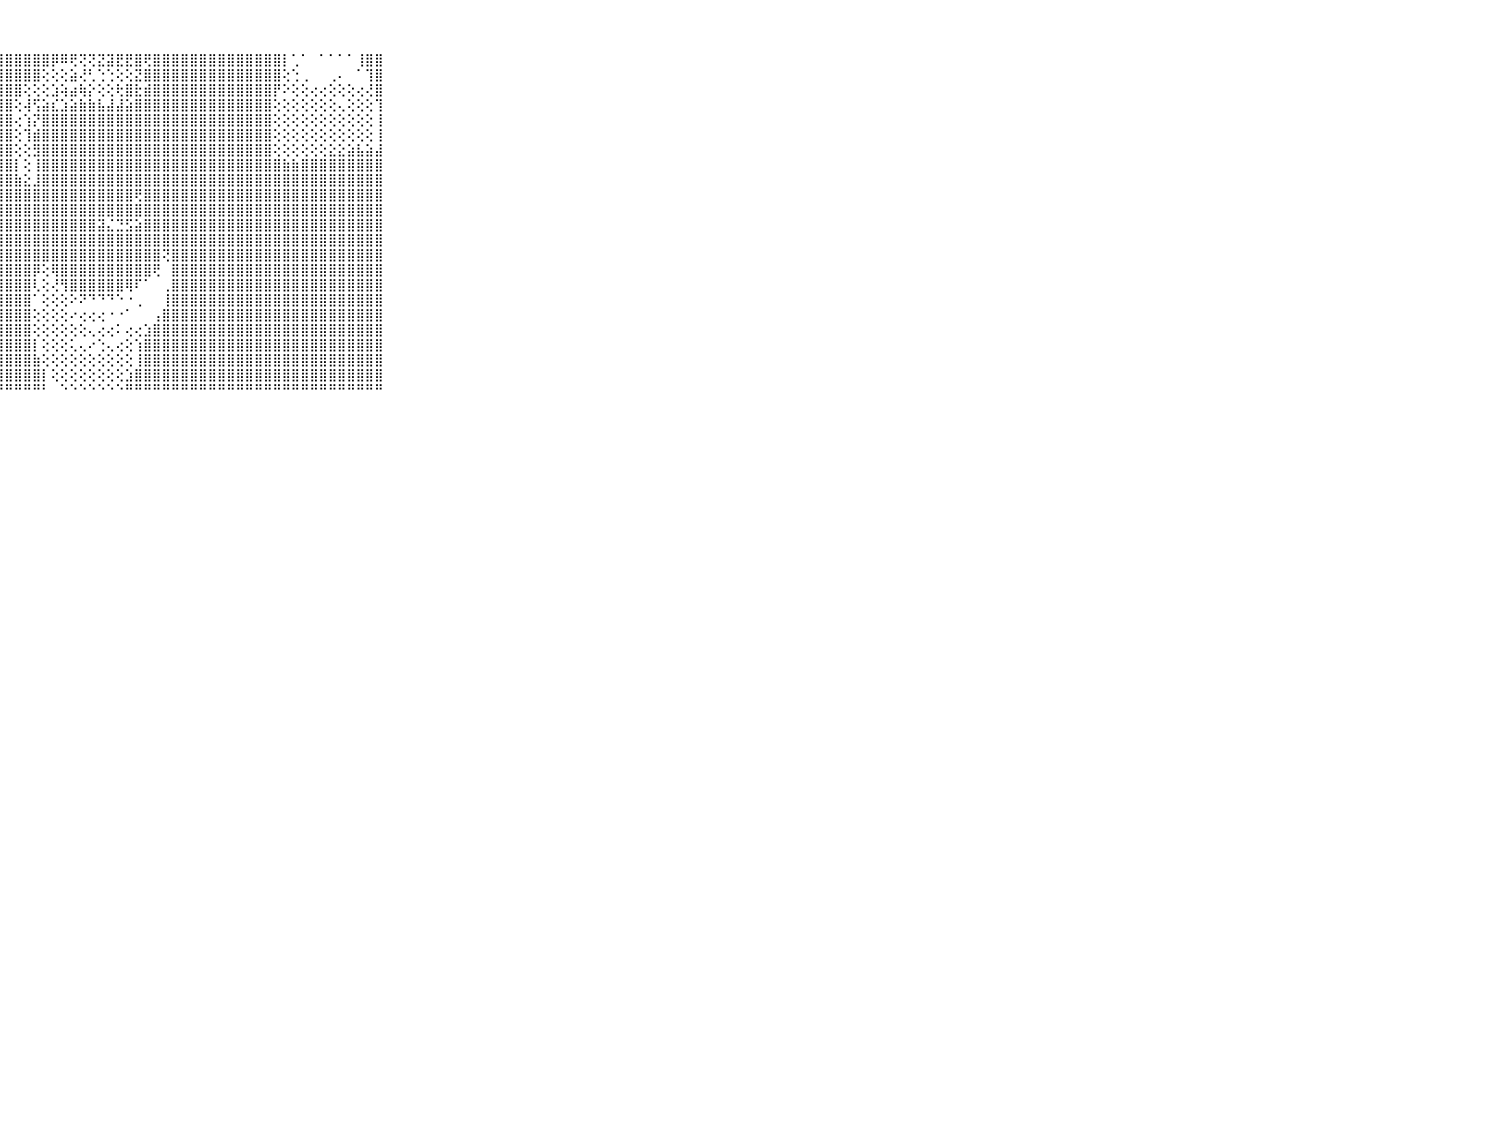

⠀⠀⠀⠀⠀⠀⠀⠀⠀⠀⠀⣿⣿⣿⣿⣿⣿⣿⣿⣿⣿⣿⣿⣿⣿⣿⣿⣿⣿⣿⣿⣿⣿⡿⠿⢟⢝⢝⣝⣽⣟⣟⣿⢟⣿⣿⣿⣿⣿⣿⣿⣿⣿⣿⣿⣿⣿⣿⡇⢁⠁⠀⠁⠁⠁⠁⢸⣿⣿⠀⠀⠀⠀⠀⠀⠀⠀⠀⠀⠀⠀
⠀⠀⠀⠀⠀⠀⠀⠀⠀⠀⠀⣿⣿⣿⣿⣿⣿⣿⣿⣿⣿⣿⣿⣿⣿⣿⣿⣿⣿⣿⣿⣿⢕⢕⢕⣵⢜⢃⢑⢑⢕⢕⣝⣿⣿⣿⣿⣿⣿⣿⣿⣿⣿⣿⣿⣿⣿⣿⢕⢑⢀⠀⠀⢀⠄⠀⠁⢹⣿⠀⠀⠀⠀⠀⠀⠀⠀⠀⠀⠀⠀
⠀⠀⠀⠀⠀⠀⠀⠀⠀⠀⠀⣿⣿⣿⣿⣿⣿⣿⣿⣿⣿⣿⣿⣿⣿⣿⣿⣿⣿⣿⢕⢕⢕⣱⢵⣴⢷⡕⢕⢕⢗⣿⣗⣾⣿⣿⣿⣿⣿⣿⣿⣿⣿⣿⣿⣿⣿⡟⠕⢕⢕⢔⢔⢕⢕⢕⢔⢜⣿⠀⠀⠀⠀⠀⠀⠀⠀⠀⠀⠀⠀
⠀⠀⠀⠀⠀⠀⠀⠀⠀⠀⠀⣿⣿⣿⣿⣿⣿⣿⣿⣿⣿⣿⣿⣿⣿⣿⣿⣿⣿⢕⢼⢫⣵⣎⣱⣵⣷⣷⣧⣼⣼⣵⣿⣿⣿⣿⣿⣿⣿⣿⣿⣿⣿⣿⣿⣿⣿⢕⢕⢕⢕⢕⢕⢕⢄⢕⢕⢕⢹⠀⠀⠀⠀⠀⠀⠀⠀⠀⠀⠀⠀
⠀⠀⠀⠀⠀⠀⠀⠀⠀⠀⠀⣿⣿⣿⣿⣿⣿⣿⣿⣿⣿⣿⣿⣿⣿⣿⣿⣿⣿⢔⢱⡝⣿⣿⣿⣿⣿⣿⣿⣿⣿⣿⣿⣿⣿⣿⣿⣿⣿⣿⣿⣿⣿⣿⣿⣿⣿⢕⢕⢕⢕⢕⢕⢕⢕⢕⢕⢕⢸⠀⠀⠀⠀⠀⠀⠀⠀⠀⠀⠀⠀
⠀⠀⠀⠀⠀⠀⠀⠀⠀⠀⠀⣿⣿⣿⣿⣿⣿⣿⣿⣿⣿⣿⣿⣿⣿⣿⣿⣿⣿⢕⢹⣾⣿⣿⣿⣿⣿⣿⣿⣿⣿⣿⣿⣿⣿⣿⣿⣿⣿⣿⣿⣿⣿⣿⣿⣿⣿⢕⢕⢕⢕⢕⢕⢕⢕⢕⢕⢕⢸⠀⠀⠀⠀⠀⠀⠀⠀⠀⠀⠀⠀
⠀⠀⠀⠀⠀⠀⠀⠀⠀⠀⠀⣿⣿⣿⣿⣿⣿⣿⣿⣿⣿⣿⣿⣿⣿⣿⣿⣿⣿⢕⢕⣻⣿⣿⣿⣿⣿⣿⣿⣿⣿⣿⣿⣿⣿⣿⣿⣿⣿⣿⣿⣿⣿⣿⣿⣿⣿⢕⢕⢕⢕⢕⢕⣕⣕⣵⣧⣵⣼⠀⠀⠀⠀⠀⠀⠀⠀⠀⠀⠀⠀
⠀⠀⠀⠀⠀⠀⠀⠀⠀⠀⠀⣿⣿⣿⣿⣿⣿⣿⣿⣿⣿⣿⣿⣿⣿⣿⣿⣿⣿⡇⢕⢸⣿⣿⣿⣿⣿⣿⣿⣿⣿⣿⣿⣿⣿⣿⣿⣿⣿⣿⣿⣿⣿⣿⣿⣿⣿⣿⣷⣷⣿⣿⣿⣿⣿⣿⣿⣿⣿⠀⠀⠀⠀⠀⠀⠀⠀⠀⠀⠀⠀
⠀⠀⠀⠀⠀⠀⠀⠀⠀⠀⠀⣿⣿⣿⣿⣿⣿⣿⣿⣿⣿⣿⣿⣿⣿⣿⣿⣿⣿⣷⣕⣸⣿⣿⣿⣿⣿⣿⣿⣿⣿⣿⣿⣿⣿⣿⣿⣿⣿⣿⣿⣿⣿⣿⣿⣿⣿⣿⣿⣿⣿⣿⣿⣿⣿⣿⣿⣿⣿⠀⠀⠀⠀⠀⠀⠀⠀⠀⠀⠀⠀
⠀⠀⠀⠀⠀⠀⠀⠀⠀⠀⠀⣿⣿⣿⣿⣿⣿⣿⣿⣿⣿⣿⣿⣿⣿⣿⣿⣿⣿⣿⣿⣿⣿⣿⣿⣿⣿⣿⣿⣿⣿⣿⢟⣿⣿⣿⣿⣿⣿⣿⣿⣿⣿⣿⣿⣿⣿⣿⣿⣿⣿⣿⣿⣿⣿⣿⣿⣿⣿⠀⠀⠀⠀⠀⠀⠀⠀⠀⠀⠀⠀
⠀⠀⠀⠀⠀⠀⠀⠀⠀⠀⠀⣿⣿⣿⣿⣿⣿⣿⣿⣿⣿⣿⣿⣿⣿⣿⣿⣿⣿⣿⣿⣿⣿⣿⣿⣿⣿⣿⣿⣿⣿⣿⣿⣿⣿⣿⣿⣿⣿⣿⣿⣿⣿⣿⣿⣿⣿⣿⣿⣿⣿⣿⣿⣿⣿⣿⣿⣿⣿⠀⠀⠀⠀⠀⠀⠀⠀⠀⠀⠀⠀
⠀⠀⠀⠀⠀⠀⠀⠀⠀⠀⠀⣿⣿⣿⣿⣿⣿⣿⣿⣿⣿⣿⣿⣿⣿⣿⣿⣿⣿⣿⣿⣿⣿⣿⣿⣿⣿⣿⣽⣌⣙⣫⣵⣿⣿⣿⣿⣿⣿⣿⣿⣿⣿⣿⣿⣿⣿⣿⣿⣿⣿⣿⣿⣿⣿⣿⣿⣿⣿⠀⠀⠀⠀⠀⠀⠀⠀⠀⠀⠀⠀
⠀⠀⠀⠀⠀⠀⠀⠀⠀⠀⠀⣿⣿⣿⣿⣿⣿⣿⣿⣿⣿⣿⣿⣿⣿⣿⣿⣿⣿⣿⣿⣿⣿⣿⣿⣿⣿⣿⣿⣿⣿⣿⣿⣿⣿⣿⣿⣿⣿⣿⣿⣿⣿⣿⣿⣿⣿⣿⣿⣿⣿⣿⣿⣿⣿⣿⣿⣿⣿⠀⠀⠀⠀⠀⠀⠀⠀⠀⠀⠀⠀
⠀⠀⠀⠀⠀⠀⠀⠀⠀⠀⠀⣿⣿⣿⣿⣿⣿⣿⣿⣿⣿⣿⣿⣿⣿⣿⣿⣿⣿⣿⣿⣿⣿⣿⣿⣿⣿⣿⣿⣿⣿⣿⣿⣿⣿⢝⣿⣿⣿⣿⣿⣿⣿⣿⣿⣿⣿⣿⣿⣿⣿⣿⣿⣿⣿⣿⣿⣿⣿⠀⠀⠀⠀⠀⠀⠀⠀⠀⠀⠀⠀
⠀⠀⠀⠀⠀⠀⠀⠀⠀⠀⠀⣿⣿⣿⣿⣿⣿⣿⣿⣿⣿⣿⣿⣿⣿⣿⣿⣿⣿⣿⣿⡿⢕⢿⣿⣿⣿⣿⣿⣿⣿⣿⣿⣿⢟⠀⣿⣿⣿⣿⣿⣿⣿⣿⣿⣿⣿⣿⣿⣿⣿⣿⣿⣿⣿⣿⣿⣿⣿⠀⠀⠀⠀⠀⠀⠀⠀⠀⠀⠀⠀
⠀⠀⠀⠀⠀⠀⠀⠀⠀⠀⠀⣿⣿⣿⣿⣿⣿⣿⣿⣿⣿⣿⣿⣿⣿⣿⣿⣿⣿⣿⣿⢇⢕⢜⢻⣿⣿⣿⣿⣿⣿⢿⠏⠁⠀⢀⣿⣿⣿⣿⣿⣿⣿⣿⣿⣿⣿⣿⣿⣿⣿⣿⣿⣿⣿⣿⣿⣿⣿⠀⠀⠀⠀⠀⠀⠀⠀⠀⠀⠀⠀
⠀⠀⠀⠀⠀⠀⠀⠀⠀⠀⠀⣿⣿⣿⣿⣿⣿⣿⣿⣿⣿⣿⣿⣿⣿⣿⣿⣿⣿⣿⣿⠁⢕⢕⢕⠕⠝⠙⠙⠙⠑⠐⢀⠀⠀⢸⣿⣿⣿⣿⣿⣿⣿⣿⣿⣿⣿⣿⣿⣿⣿⣿⣿⣿⣿⣿⣿⣿⣿⠀⠀⠀⠀⠀⠀⠀⠀⠀⠀⠀⠀
⠀⠀⠀⠀⠀⠀⠀⠀⠀⠀⠀⣿⣿⣿⣿⣿⣿⣿⣿⣿⣿⣿⣿⣿⣿⣿⣿⣿⣿⣿⣿⢕⢕⢕⢕⠔⢔⢔⢔⠐⠐⠁⠀⠀⢠⣿⣿⣿⣿⣿⣿⣿⣿⣿⣿⣿⣿⣿⣿⣿⣿⣿⣿⣿⣿⣿⣿⣿⣿⠀⠀⠀⠀⠀⠀⠀⠀⠀⠀⠀⠀
⠀⠀⠀⠀⠀⠀⠀⠀⠀⠀⠀⣿⣿⣿⣿⣿⣿⣿⣿⣿⣿⣿⣿⣿⣿⣿⣿⣿⣿⣿⣿⢕⢕⢕⢕⢕⢕⢄⢔⢔⠅⢔⢔⣱⣿⣿⣿⣿⣿⣿⣿⣿⣿⣿⣿⣿⣿⣿⣿⣿⣿⣿⣿⣿⣿⣿⣿⣿⣿⠀⠀⠀⠀⠀⠀⠀⠀⠀⠀⠀⠀
⠀⠀⠀⠀⠀⠀⠀⠀⠀⠀⠀⣿⣿⣿⣿⣿⣿⣿⣿⣿⣿⣿⣿⣿⣿⣿⣿⣿⣿⣿⣿⡇⢕⢕⢕⢅⢄⠔⢑⢄⢔⢕⢱⣿⣿⣿⣿⣿⣿⣿⣿⣿⣿⣿⣿⣿⣿⣿⣿⣿⣿⣿⣿⣿⣿⣿⣿⣿⣿⠀⠀⠀⠀⠀⠀⠀⠀⠀⠀⠀⠀
⠀⠀⠀⠀⠀⠀⠀⠀⠀⠀⠀⣿⣿⣿⣿⣿⣿⣿⣿⣿⣿⣿⣿⣿⣿⣿⣿⣿⣿⣿⣿⣷⢕⢕⢕⢕⢕⢕⢕⢕⢕⢕⢸⣿⣿⣿⣿⣿⣿⣿⣿⣿⣿⣿⣿⣿⣿⣿⣿⣿⣿⣿⣿⣿⣿⣿⣿⣿⣿⠀⠀⠀⠀⠀⠀⠀⠀⠀⠀⠀⠀
⠀⠀⠀⠀⠀⠀⠀⠀⠀⠀⠀⣿⣿⣿⣿⣿⣿⣿⣿⣿⣿⣿⣿⣿⣿⣿⣿⣿⣿⣿⣿⣿⡇⢕⢕⢕⢕⢕⢕⢕⢕⣱⣿⣿⣿⣿⣿⣿⣿⣿⣿⣿⣿⣿⣿⣿⣿⣿⣿⣿⣿⣿⣿⣿⣿⣿⣿⣿⣿⠀⠀⠀⠀⠀⠀⠀⠀⠀⠀⠀⠀
⠀⠀⠀⠀⠀⠀⠀⠀⠀⠀⠀⠛⠛⠛⠛⠛⠛⠛⠛⠛⠛⠛⠛⠛⠛⠛⠛⠛⠛⠛⠛⠛⠃⠀⠑⠑⠑⠑⠑⠑⠑⠛⠛⠛⠛⠛⠛⠛⠛⠛⠛⠛⠛⠛⠛⠛⠛⠛⠛⠛⠛⠛⠛⠛⠛⠛⠛⠛⠛⠀⠀⠀⠀⠀⠀⠀⠀⠀⠀⠀⠀